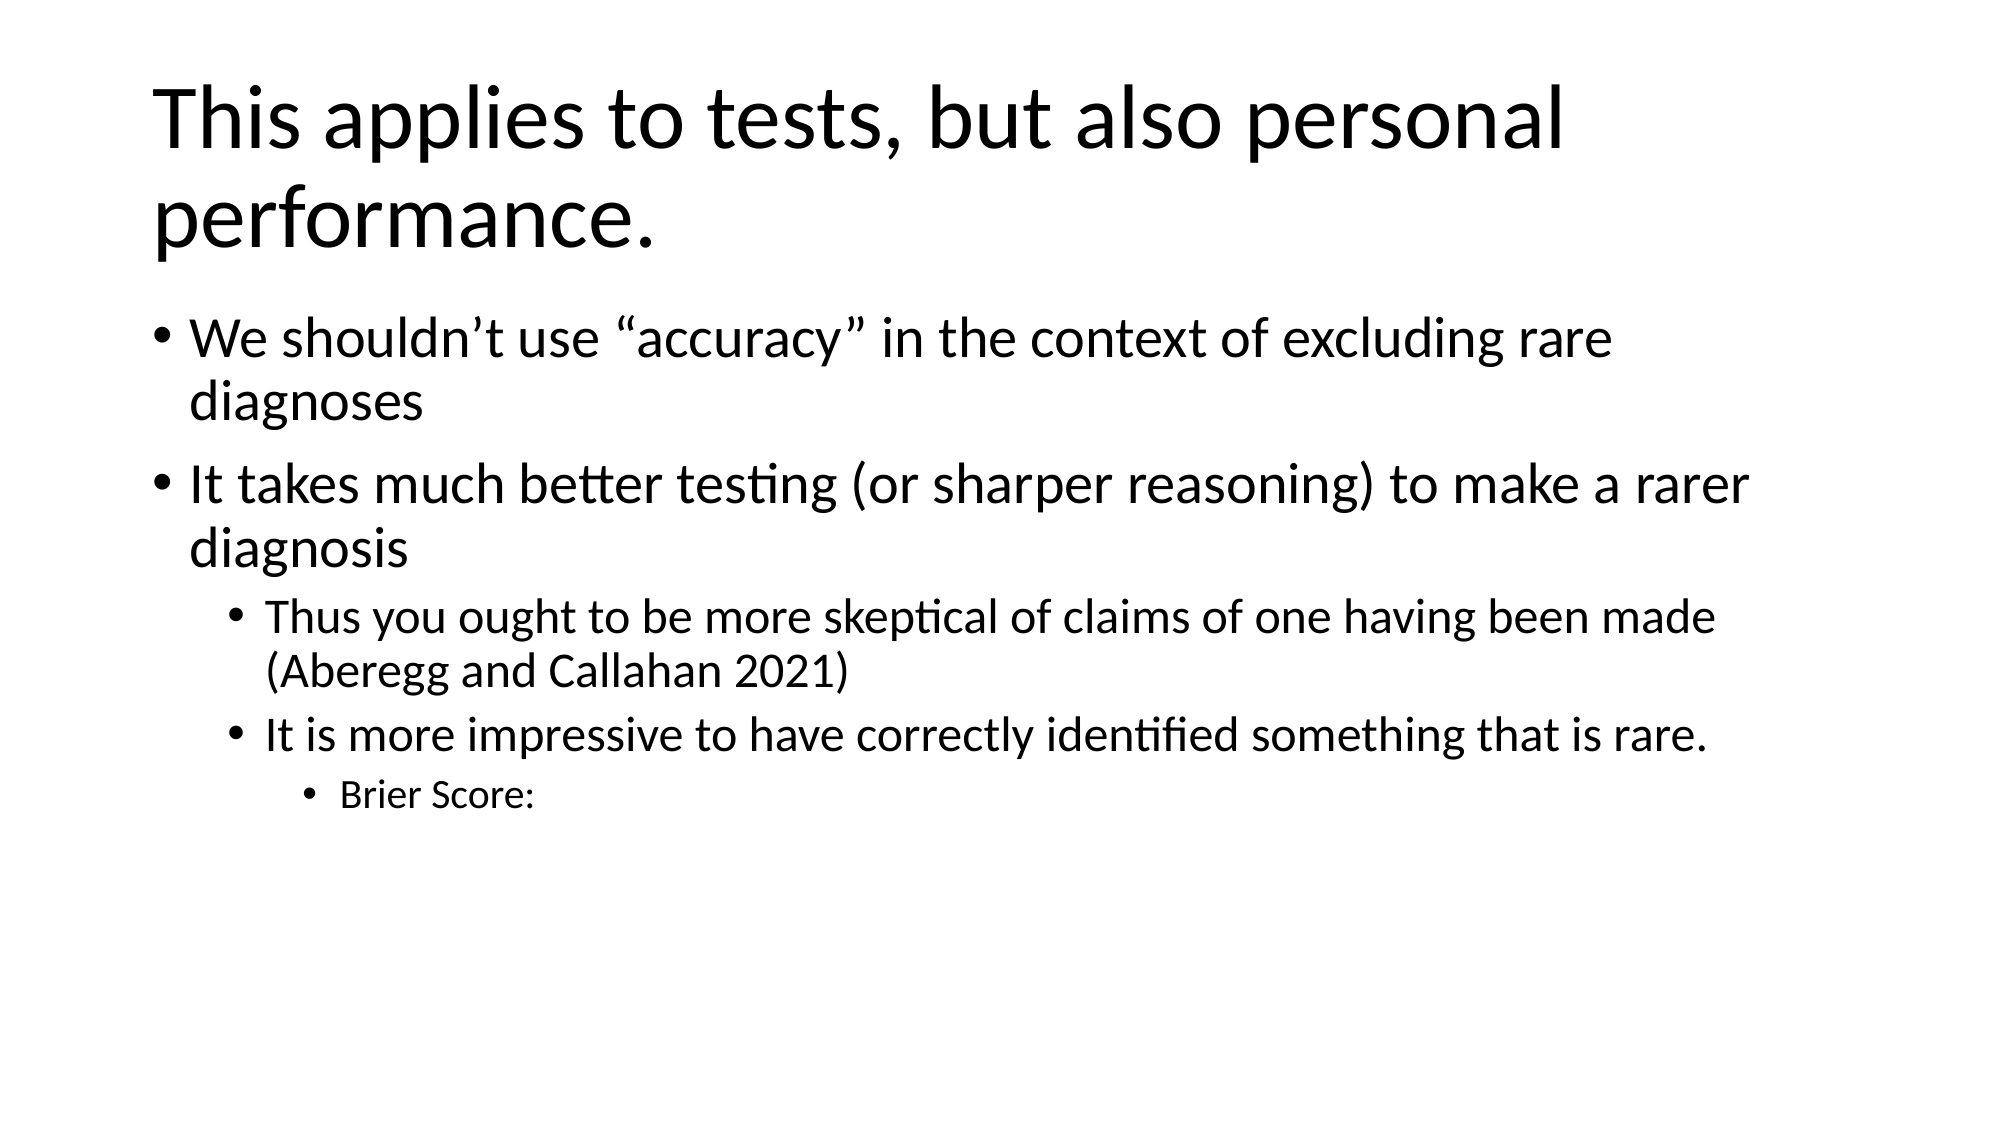

# This applies to tests, but also personal performance.
We shouldn’t use “accuracy” in the context of excluding rare diagnoses
It takes much better testing (or sharper reasoning) to make a rarer diagnosis
Thus you ought to be more skeptical of claims of one having been made (Aberegg and Callahan 2021)
It is more impressive to have correctly identified something that is rare.
Brier Score: